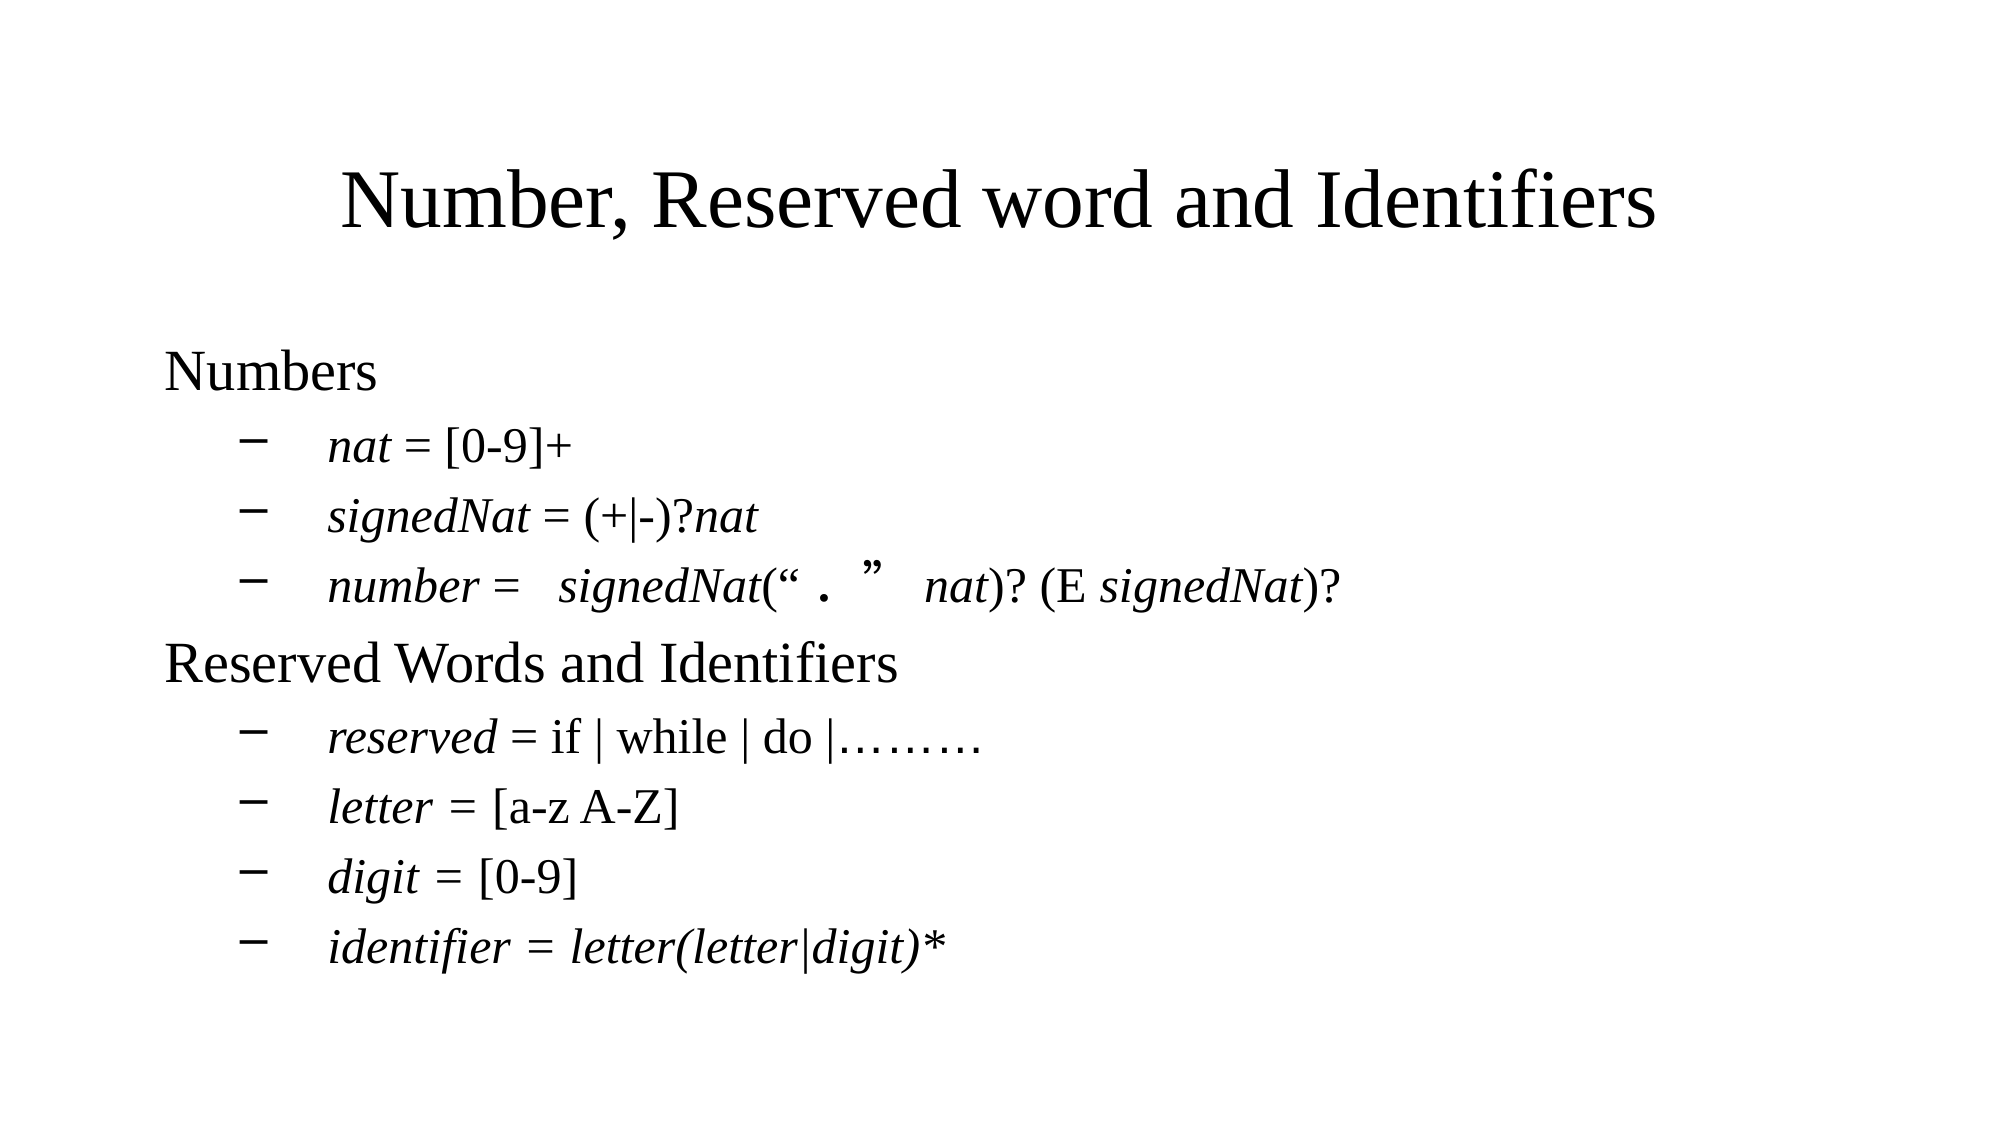

# Number, Reserved word and Identifiers
Numbers
nat = [0-9]+
signedNat = (+|-)?nat
number =   signedNat(“．”nat)? (E signedNat)?
Reserved Words and Identifiers
reserved = if | while | do |………
letter = [a-z A-Z]
digit = [0-9]
identifier = letter(letter|digit)*